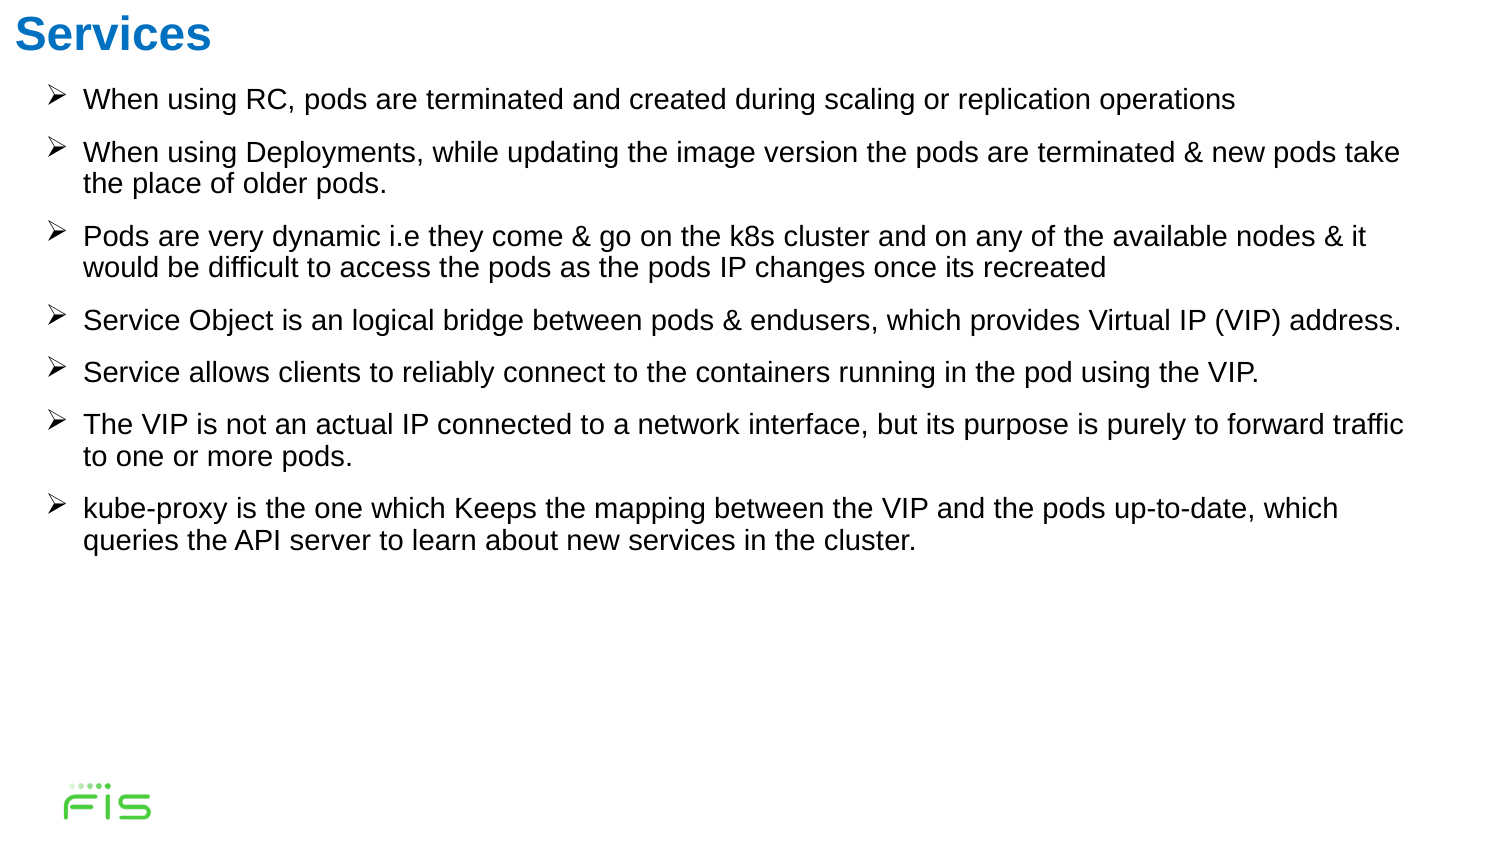

Services
When using RC, pods are terminated and created during scaling or replication operations
When using Deployments, while updating the image version the pods are terminated & new pods take the place of older pods.
Pods are very dynamic i.e they come & go on the k8s cluster and on any of the available nodes & it would be difficult to access the pods as the pods IP changes once its recreated
Service Object is an logical bridge between pods & endusers, which provides Virtual IP (VIP) address.
Service allows clients to reliably connect to the containers running in the pod using the VIP.
The VIP is not an actual IP connected to a network interface, but its purpose is purely to forward traffic to one or more pods.
kube-proxy is the one which Keeps the mapping between the VIP and the pods up-to-date, which queries the API server to learn about new services in the cluster.